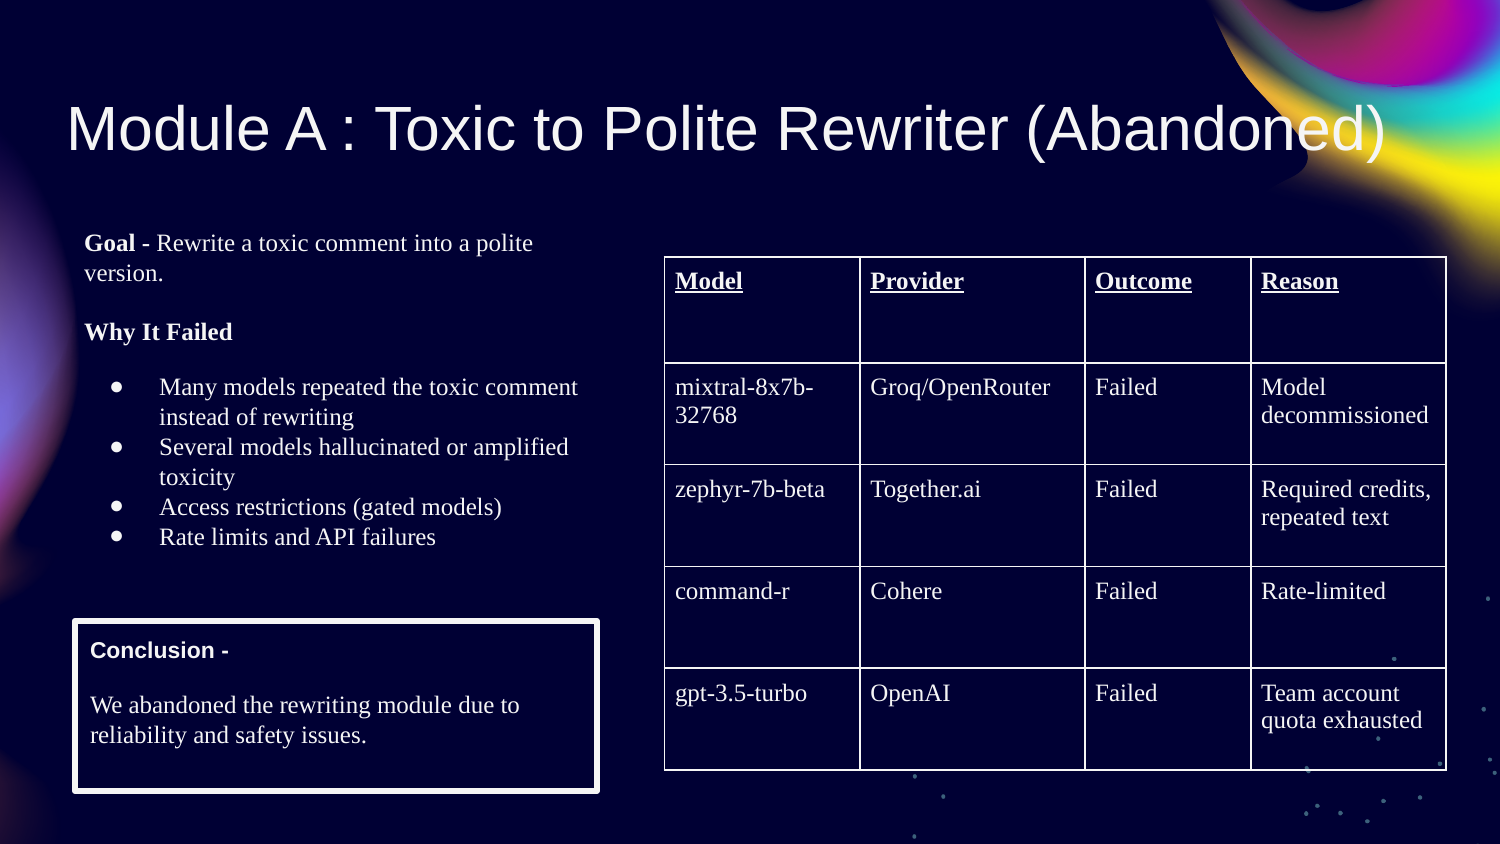

# Module A : Toxic to Polite Rewriter (Abandoned)
Goal - Rewrite a toxic comment into a polite version.
Why It Failed
Many models repeated the toxic comment instead of rewriting
Several models hallucinated or amplified toxicity
Access restrictions (gated models)
Rate limits and API failures
| Model | Provider | Outcome | Reason |
| --- | --- | --- | --- |
| mixtral-8x7b-32768 | Groq/OpenRouter | Failed | Model decommissioned |
| zephyr-7b-beta | Together.ai | Failed | Required credits, repeated text |
| command-r | Cohere | Failed | Rate-limited |
| gpt-3.5-turbo | OpenAI | Failed | Team account quota exhausted |
Conclusion -
We abandoned the rewriting module due to reliability and safety issues.